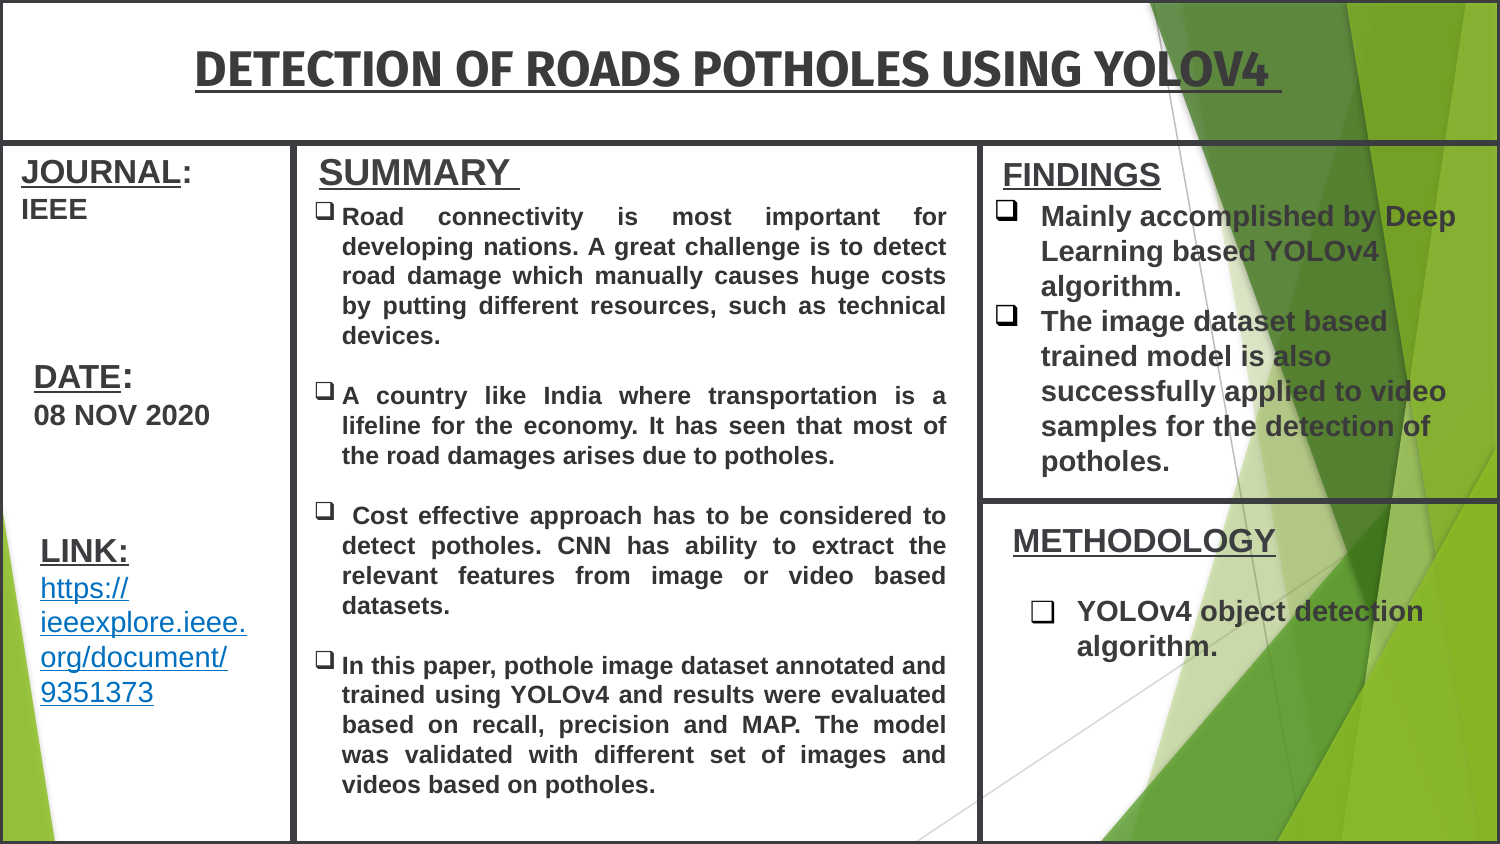

DETECTION OF ROADS POTHOLES USING YOLOV4
SUMMARY
JOURNAL:
IEEE
FINDINGS
Mainly accomplished by Deep Learning based YOLOv4 algorithm.
The image dataset based trained model is also successfully applied to video samples for the detection of potholes.
Road connectivity is most important for developing nations. A great challenge is to detect road damage which manually causes huge costs by putting different resources, such as technical devices.

A country like India where transportation is a lifeline for the economy. It has seen that most of the road damages arises due to potholes.

 Cost effective approach has to be considered to detect potholes. CNN has ability to extract the relevant features from image or video based datasets.

In this paper, pothole image dataset annotated and trained using YOLOv4 and results were evaluated based on recall, precision and MAP. The model was validated with different set of images and videos based on potholes.
DATE:
08 NOV 2020
METHODOLOGY
LINK:
https://ieeexplore.ieee.org/document/9351373
YOLOv4 object detection algorithm.